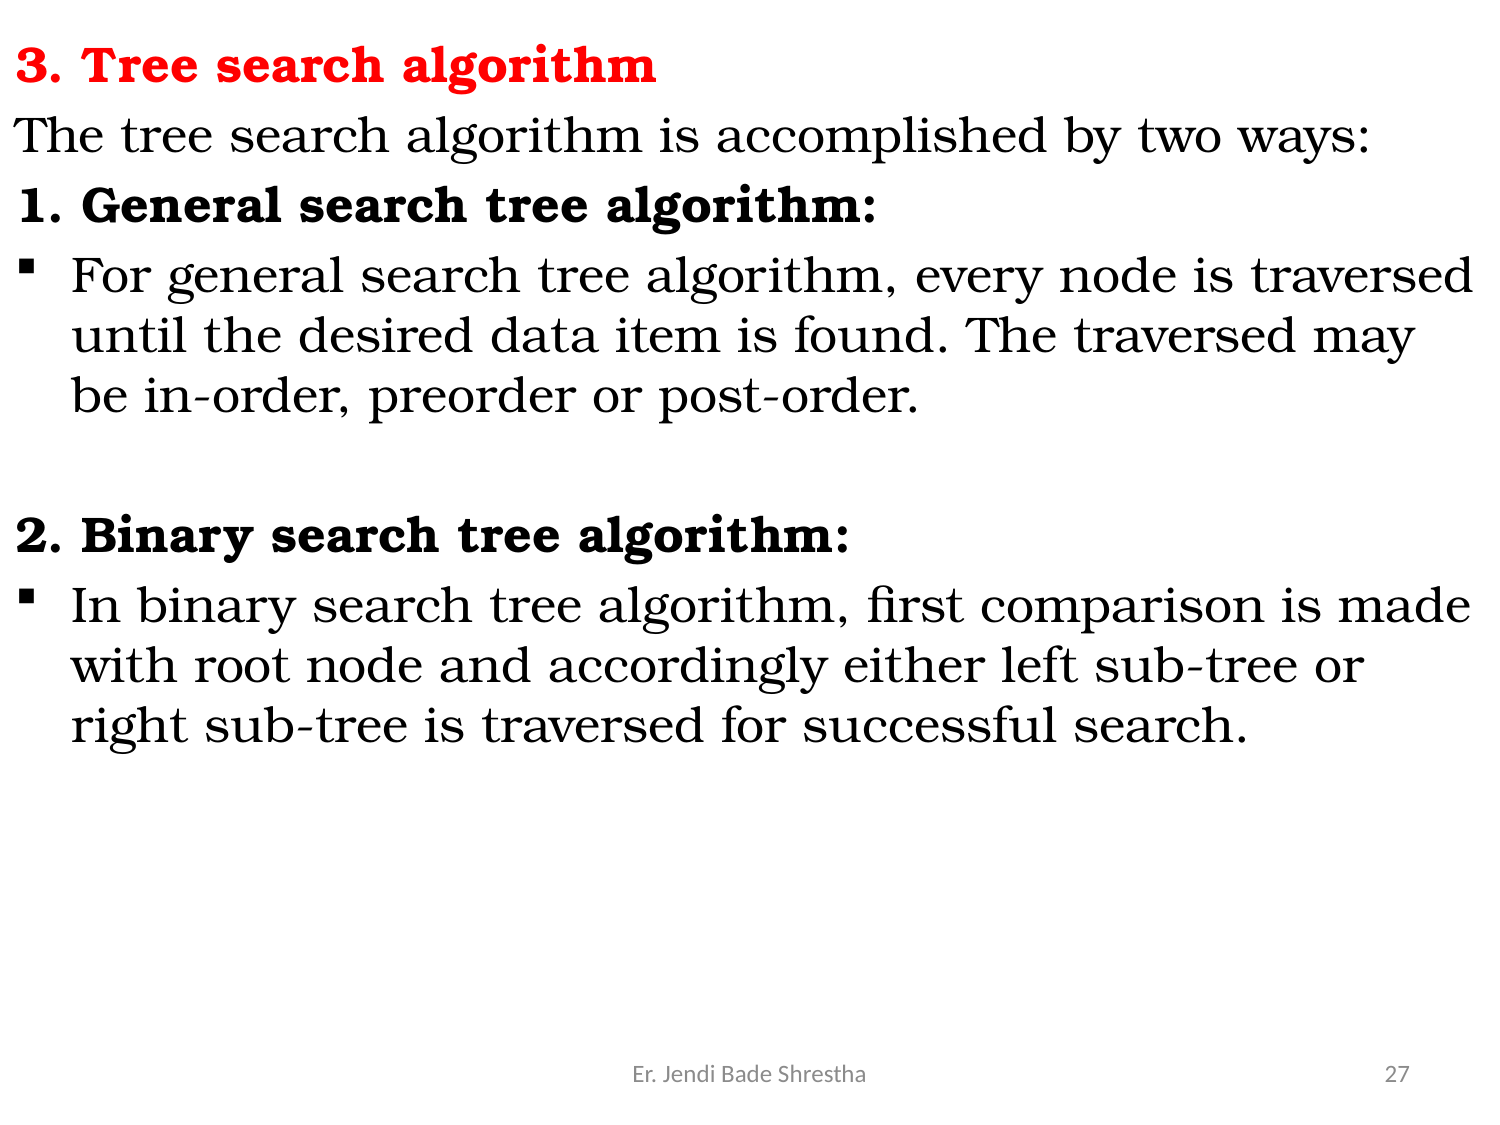

3. Tree search algorithm
The tree search algorithm is accomplished by two ways:
1. General search tree algorithm:
For general search tree algorithm, every node is traversed until the desired data item is found. The traversed may be in-order, preorder or post-order.

2. Binary search tree algorithm:
In binary search tree algorithm, first comparison is made with root node and accordingly either left sub-tree or right sub-tree is traversed for successful search.

Er. Jendi Bade Shrestha
27